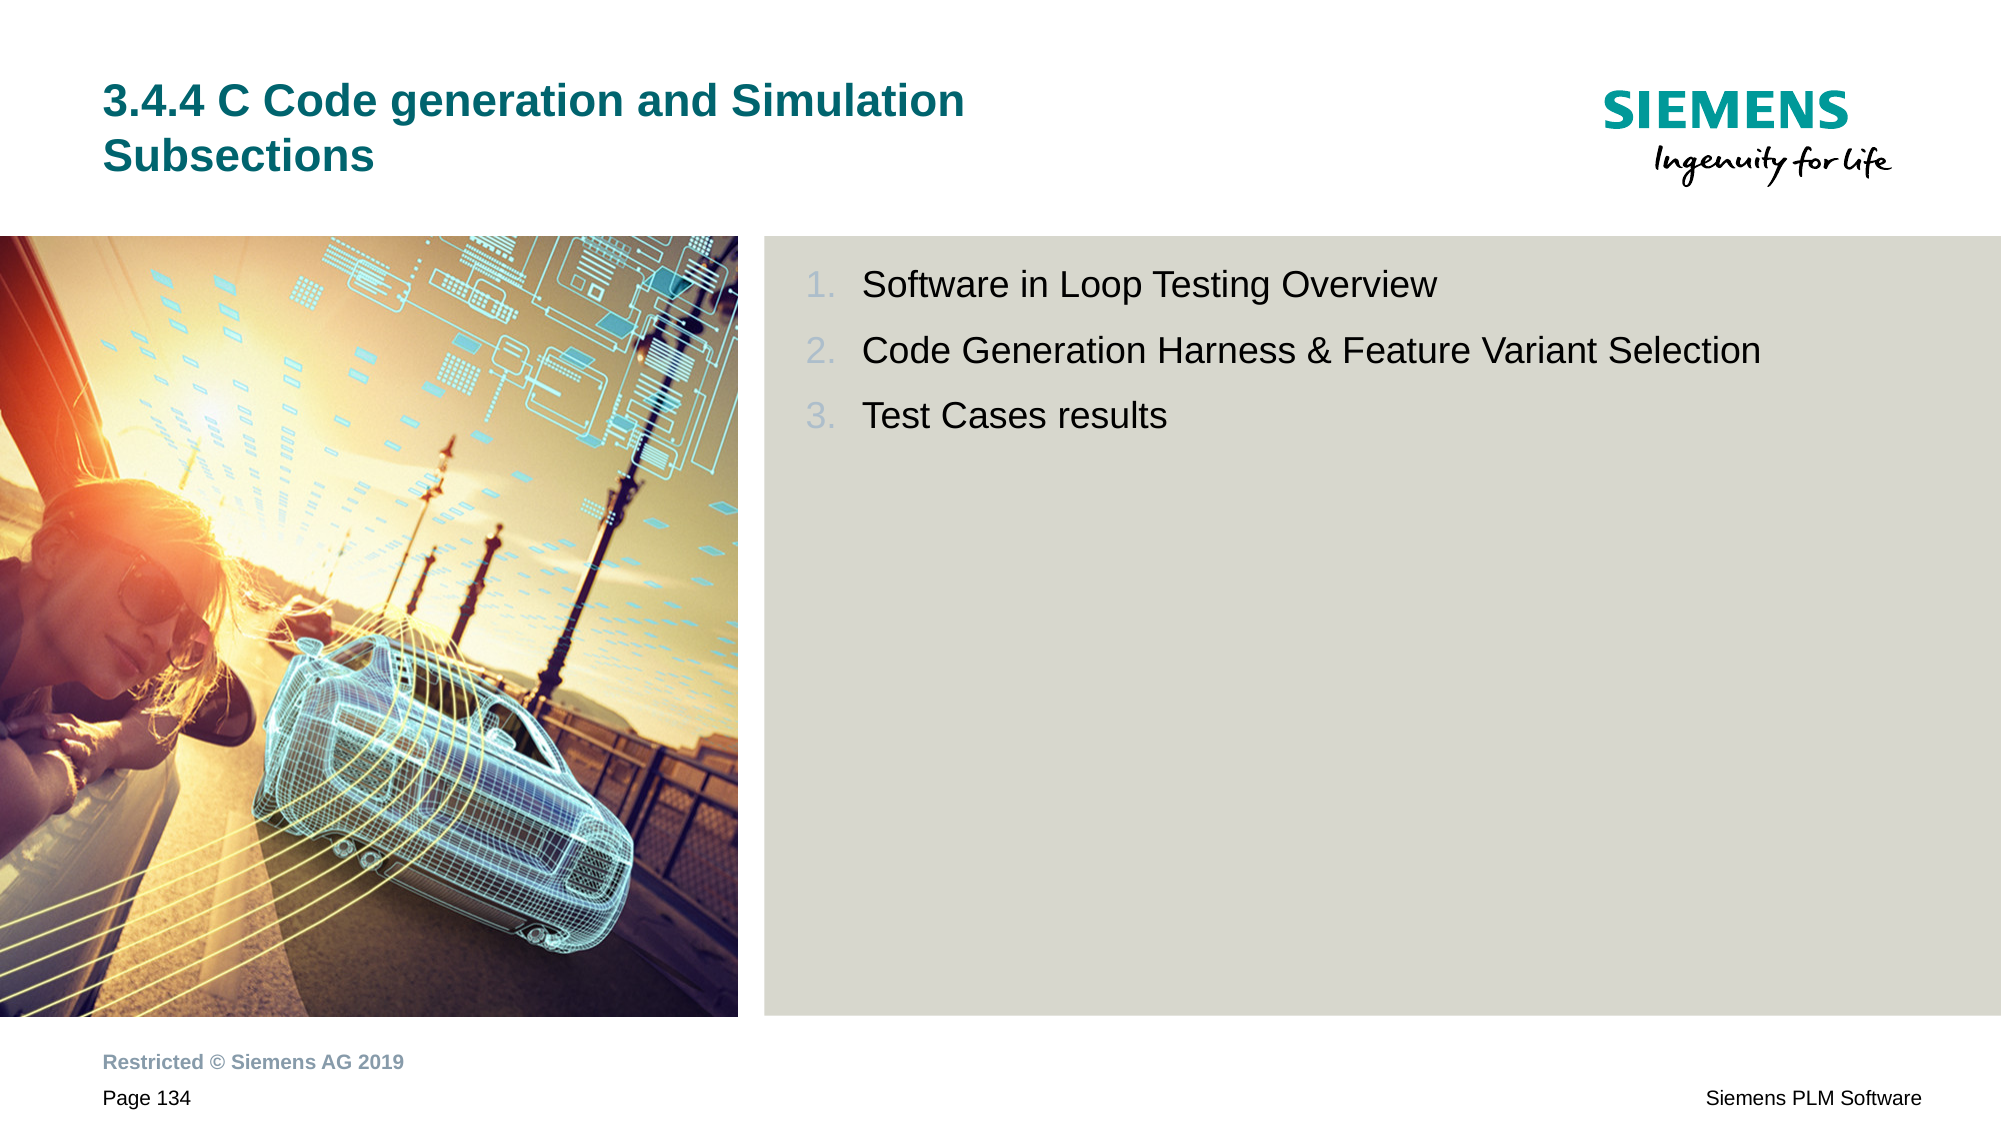

# 3.4.4 C Code generation and Simulation Subsections
Software in Loop Testing Overview
Code Generation Harness & Feature Variant Selection
Test Cases results